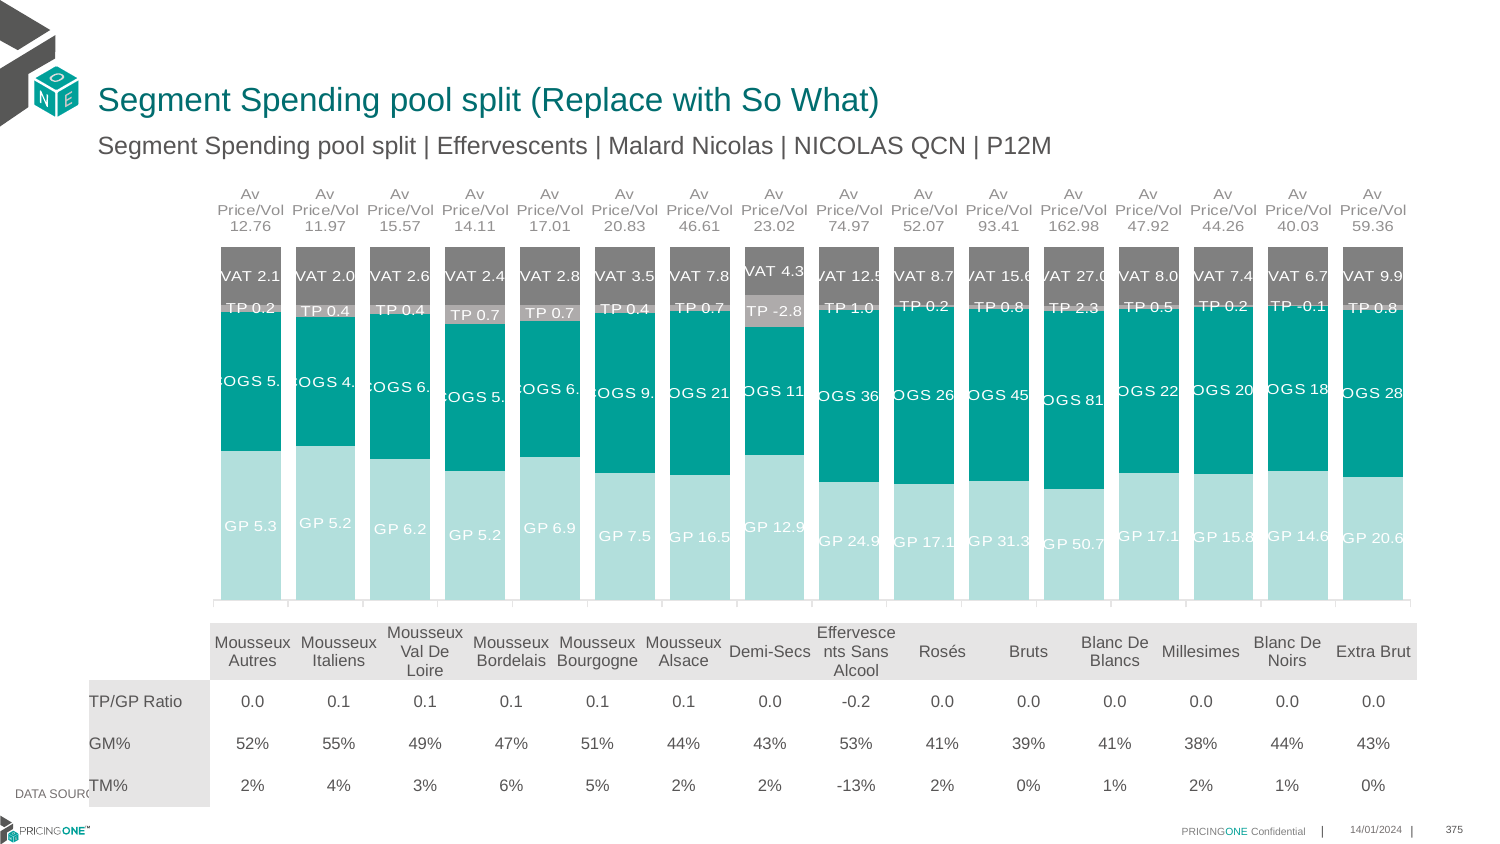

# Segment Spending pool split (Replace with So What)
Segment Spending pool split | Effervescents | Malard Nicolas | NICOLAS QCN | P12M

### Chart

| Category | GP | COGS | TP | VAT |
|---|---|---|---|---|
| Av Price/Vol 12.76 | 5.3217 | 5.0104 | 0.2209 | 2.1109232164301615 |
| Av Price/Vol 11.97 | 5.2147 | 4.3534 | 0.4068 | 1.9949836214523116 |
| Av Price/Vol 15.57 | 6.2126 | 6.4224 | 0.3807 | 2.6032821010008775 |
| Av Price/Vol 14.11 | 5.1509 | 5.8725 | 0.7345 | 2.3515751211631635 |
| Av Price/Vol 17.01 | 6.8612 | 6.5793 | 0.7365 | 2.835414065751145 |
| Av Price/Vol 20.83 | 7.4817 | 9.4865 | 0.4252 | 3.4786991062562125 |
| Av Price/Vol 46.61 | 16.5068 | 21.6447 | 0.687 | 7.767696909272184 |
| Av Price/Vol 23.02 | 12.9142 | 11.4682 | -2.8294 | 4.310623956660053 |
| Av Price/Vol 74.97 | 24.9264 | 36.4951 | 1.0361 | 12.495976342834995 |
| Av Price/Vol 52.07 | 17.0505 | 26.1693 | 0.1633 | 8.677302323513299 |
| Av Price/Vol 93.41 | 31.2975 | 45.694 | 0.8423 | 15.570131446368077 |
| Av Price/Vol 162.98 | 50.7271 | 81.5604 | 2.3409 | 27.006825627957753 |
| Av Price/Vol 47.92 | 17.1123 | 22.1887 | 0.5097 | 7.962585034013611 |
| Av Price/Vol 44.26 | 15.7673 | 20.8928 | 0.1718 | 7.367352809114892 |
| Av Price/Vol 40.03 | 14.6018 | 18.8302 | -0.087 | 6.668985580571718 |
| Av Price/Vol 59.36 | 20.5992 | 28.1054 | 0.7534 | 9.893276324614343 |
|  | Mousseux Autres | Mousseux Italiens | Mousseux Val De Loire | Mousseux Bordelais | Mousseux Bourgogne | Mousseux Alsace | Demi-Secs | Effervescents Sans Alcool | Rosés | Bruts | Blanc De Blancs | Millesimes | Blanc De Noirs | Extra Brut |
| --- | --- | --- | --- | --- | --- | --- | --- | --- | --- | --- | --- | --- | --- | --- |
| TP/GP Ratio | 0.0 | 0.1 | 0.1 | 0.1 | 0.1 | 0.1 | 0.0 | -0.2 | 0.0 | 0.0 | 0.0 | 0.0 | 0.0 | 0.0 |
| GM% | 52% | 55% | 49% | 47% | 51% | 44% | 43% | 53% | 41% | 39% | 41% | 38% | 44% | 43% |
| TM% | 2% | 4% | 3% | 6% | 5% | 2% | 2% | -13% | 2% | 0% | 1% | 2% | 1% | 0% |
DATA SOURCE: Client P&L

14/01/2024
375